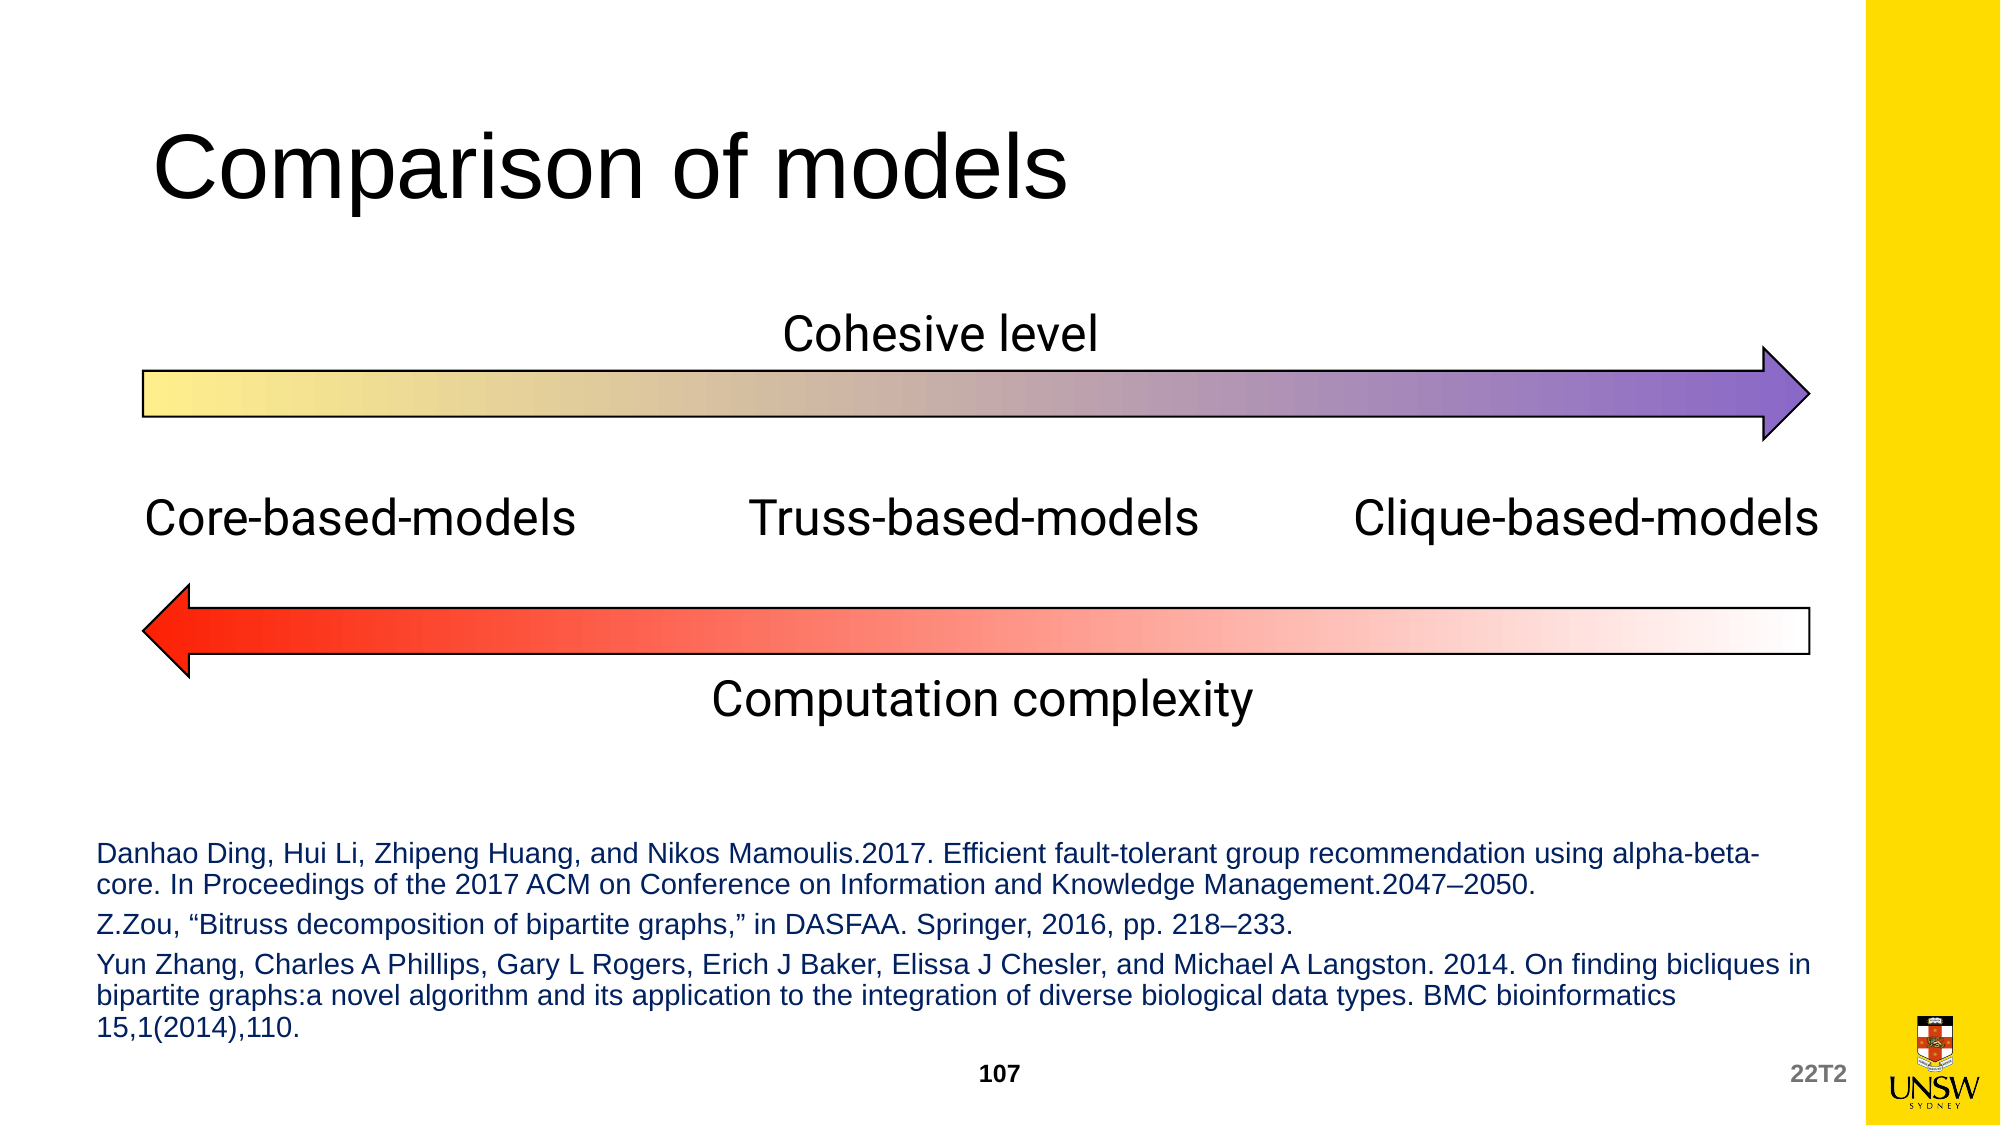

# Comparison of models
Cohesive level

Core-based-models
Truss-based-models
Clique-based-models

Computation complexity
Danhao Ding, Hui Li, Zhipeng Huang, and Nikos Mamoulis.2017. Efficient fault-tolerant group recommendation using alpha-beta-core. In Proceedings of the 2017 ACM on Conference on Information and Knowledge Management.2047–2050.
Z.Zou, “Bitruss decomposition of bipartite graphs,” in DASFAA. Springer, 2016, pp. 218–233.
Yun Zhang, Charles A Phillips, Gary L Rogers, Erich J Baker, Elissa J Chesler, and Michael A Langston. 2014. On finding bicliques in bipartite graphs:a novel algorithm and its application to the integration of diverse biological data types. BMC bioinformatics 15,1(2014),110.
107
22T2